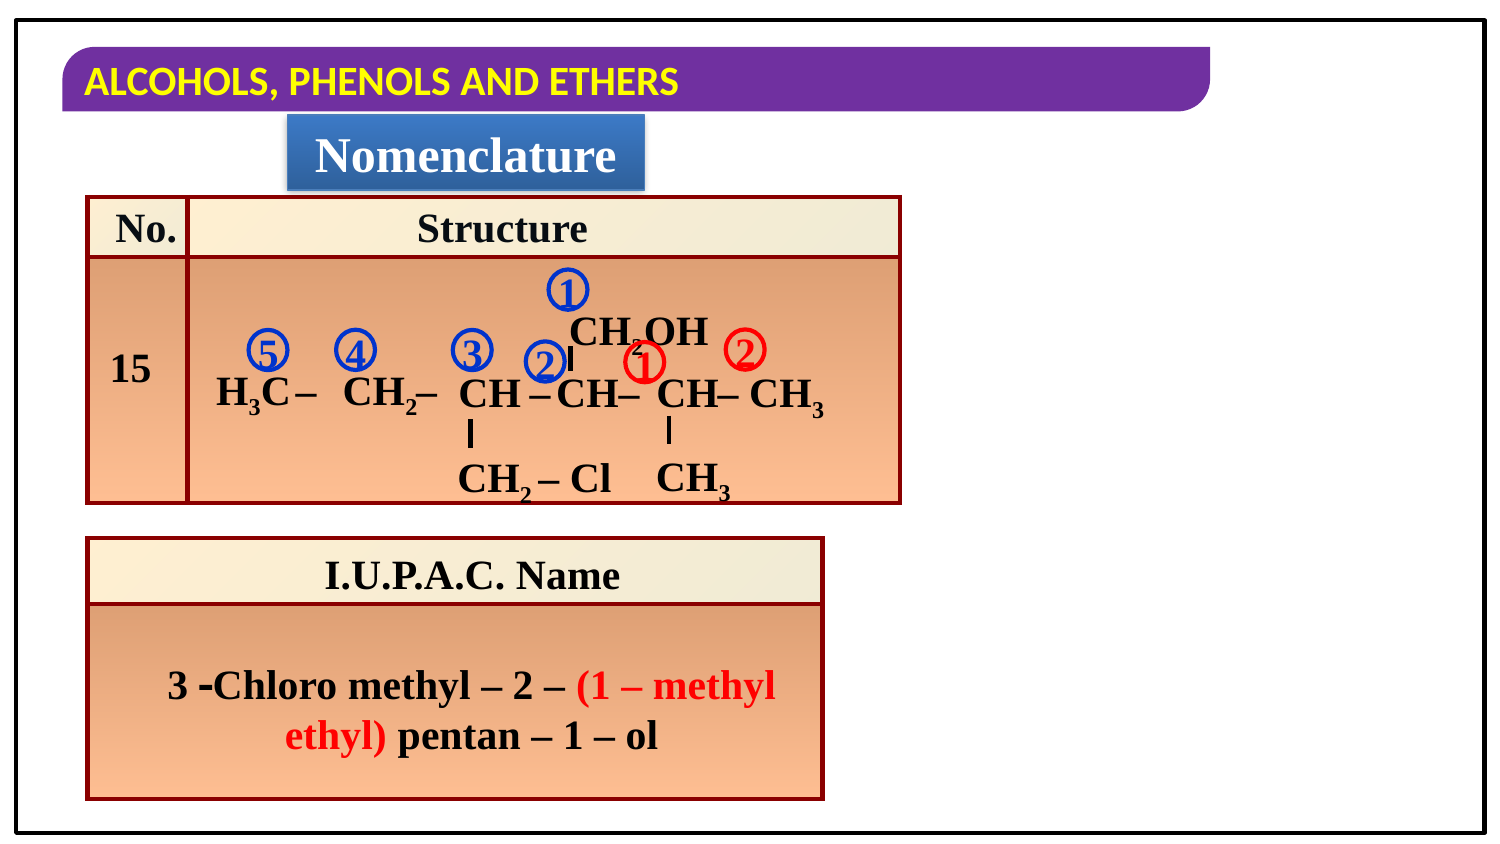

Nomenclature
No.
Structure
|  |  |
| --- | --- |
|  |  |
1

     CH2OH
H3C
–
CH2
–
CH
–
CH
–
CH
– CH3
CH3
CH2 – Cl
2

4

5

3

2

1

15
|  |
| --- |
|  |
I.U.P.A.C. Name
3 −Chloro methyl – 2 – (1 – methyl ethyl) pentan – 1 – ol